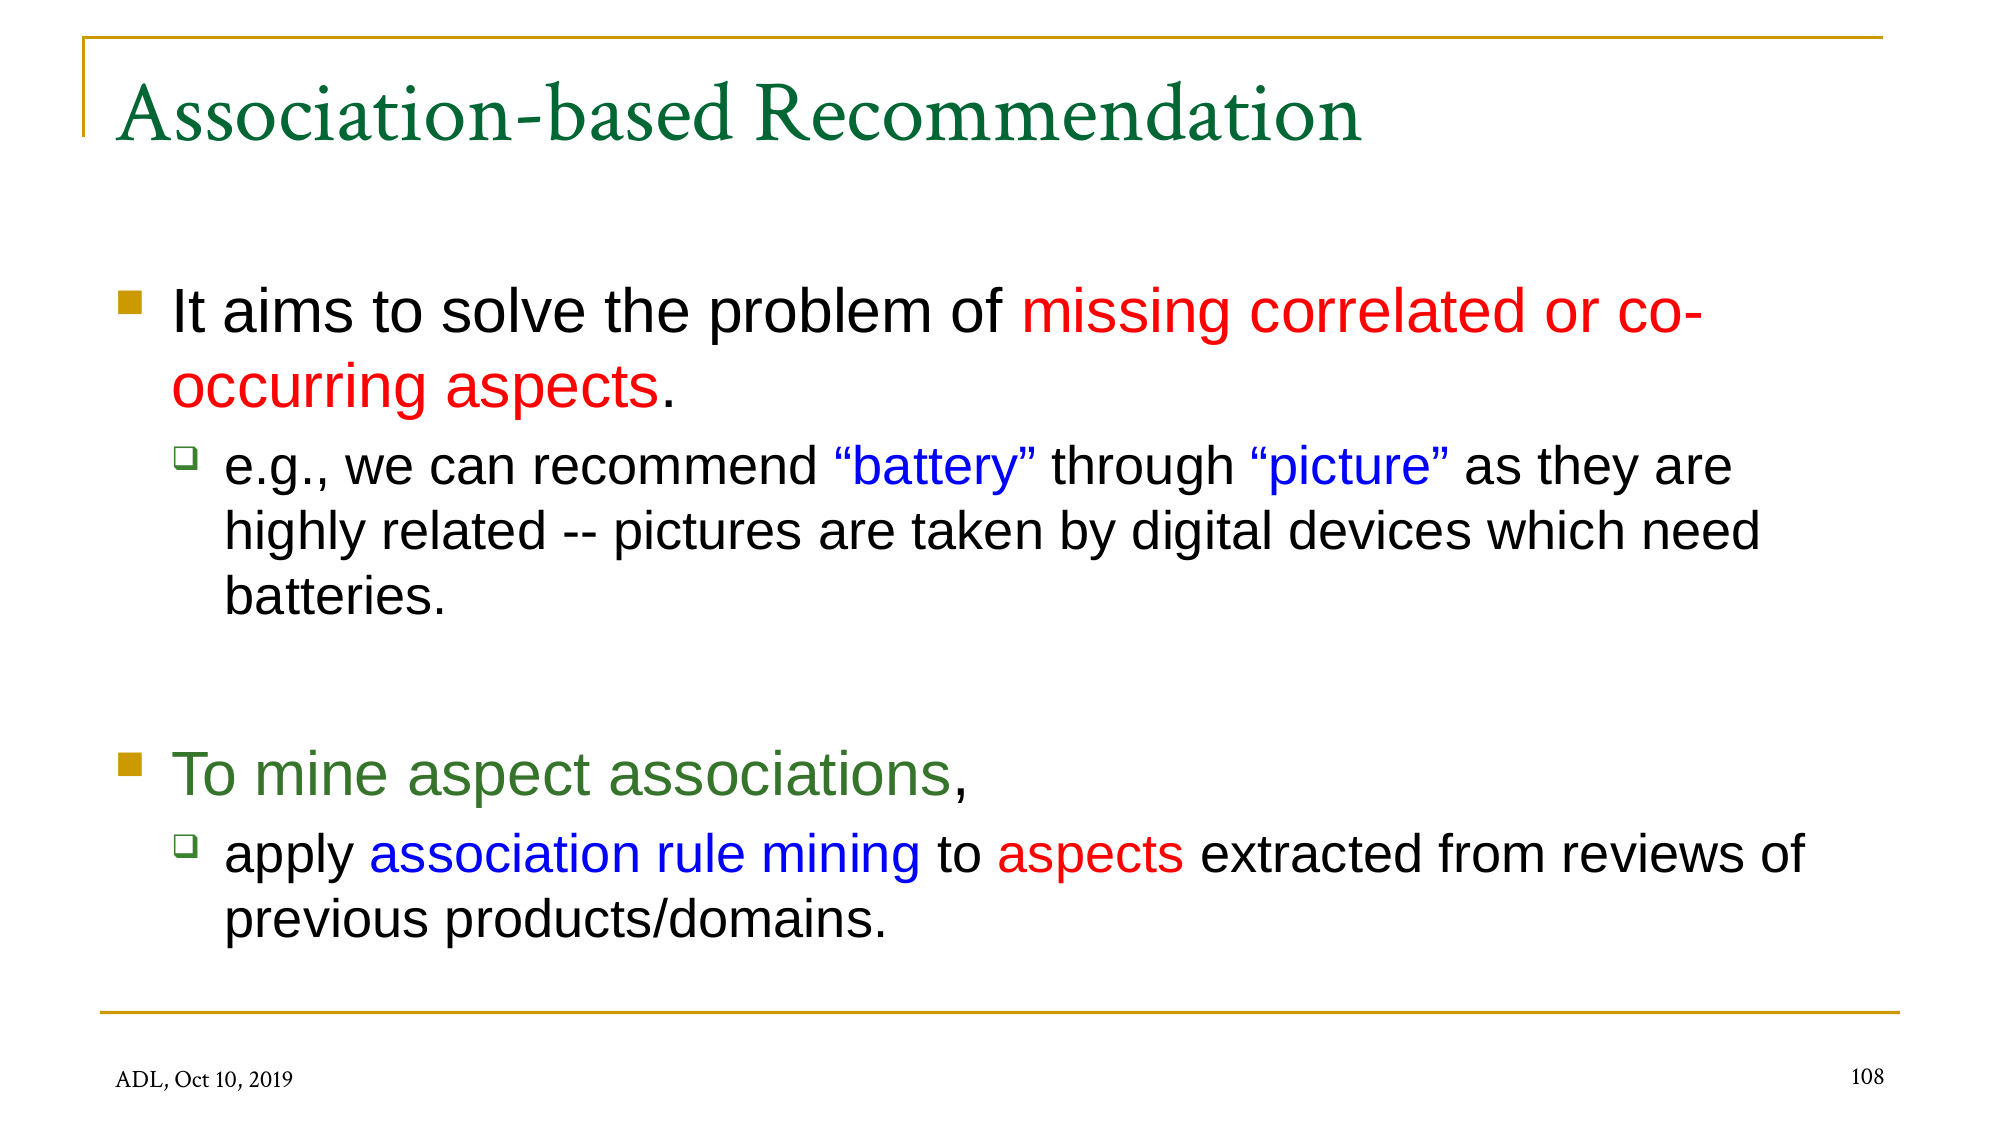

# Association-based Recommendation
It aims to solve the problem of missing correlated or co-occurring aspects.
e.g., we can recommend “battery” through “picture” as they are highly related -- pictures are taken by digital devices which need batteries.

To mine aspect associations,
apply association rule mining to aspects extracted from reviews of previous products/domains.
108
ADL, Oct 10, 2019